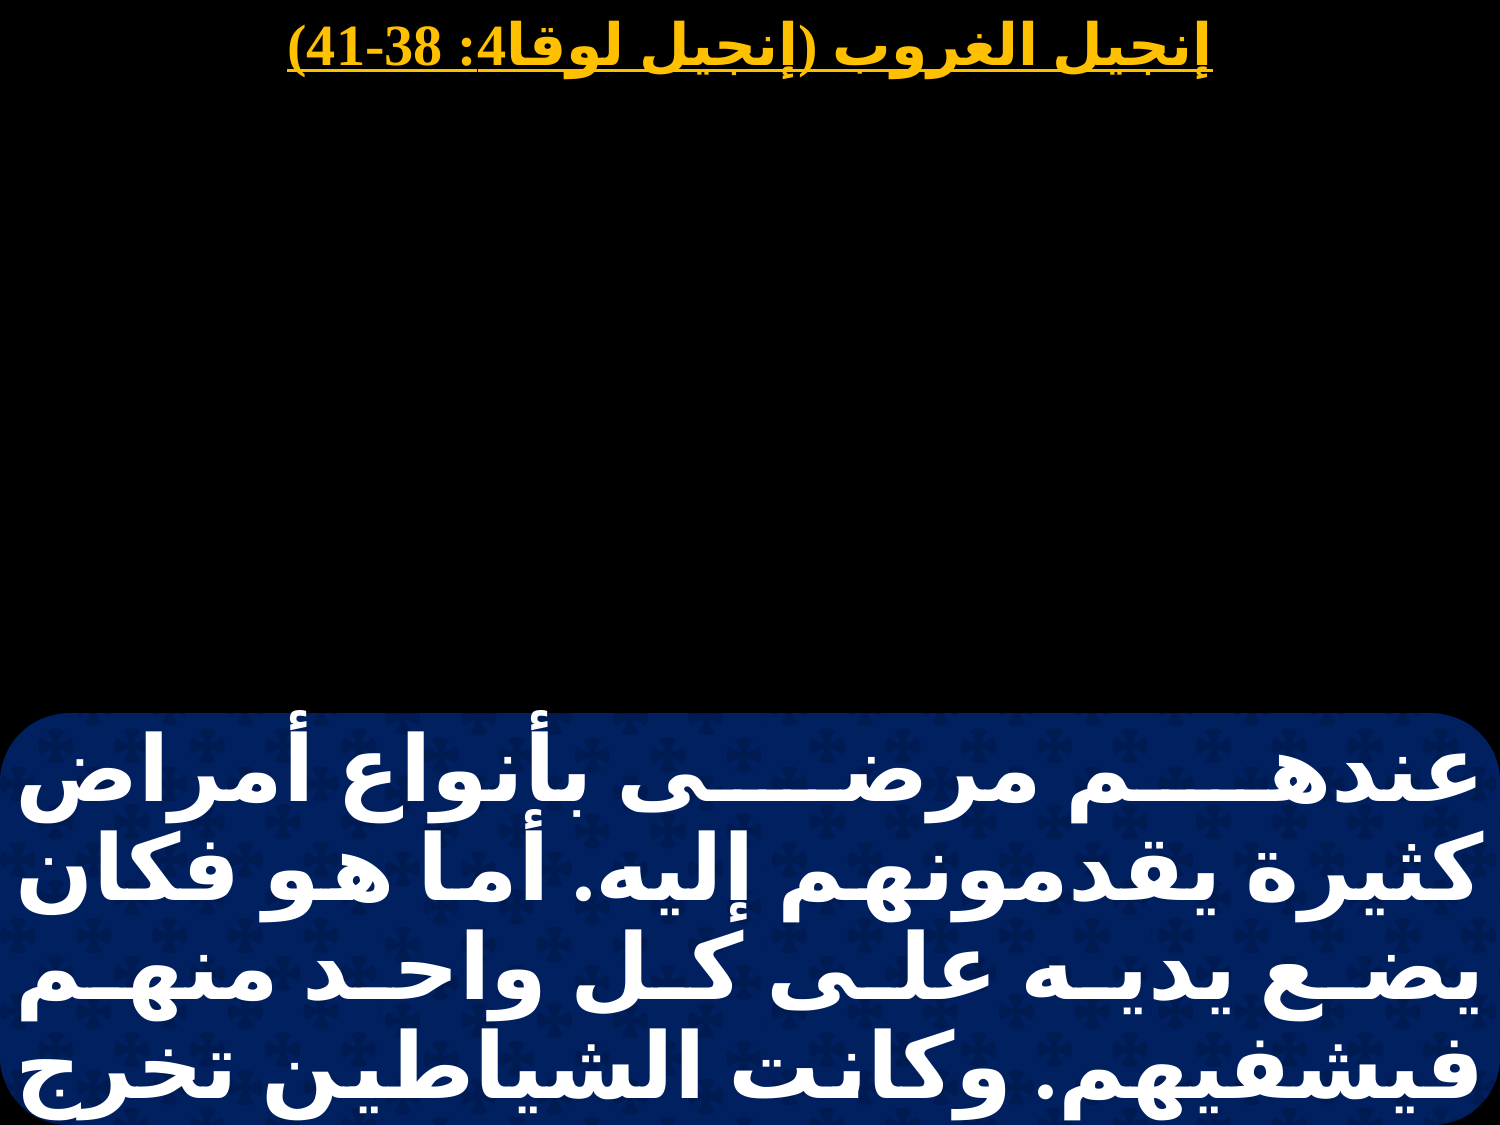

#
عندهم مرضى بأنواع أمراض كثيرة يقدمونهم إليه. أما هو فكان يضع يديه على كل واحد منهم فيشفيهم. وكانت الشياطين تخرج من كثيرين وهي تصرخ وتقول: أنت هو المسيح ابن الله.